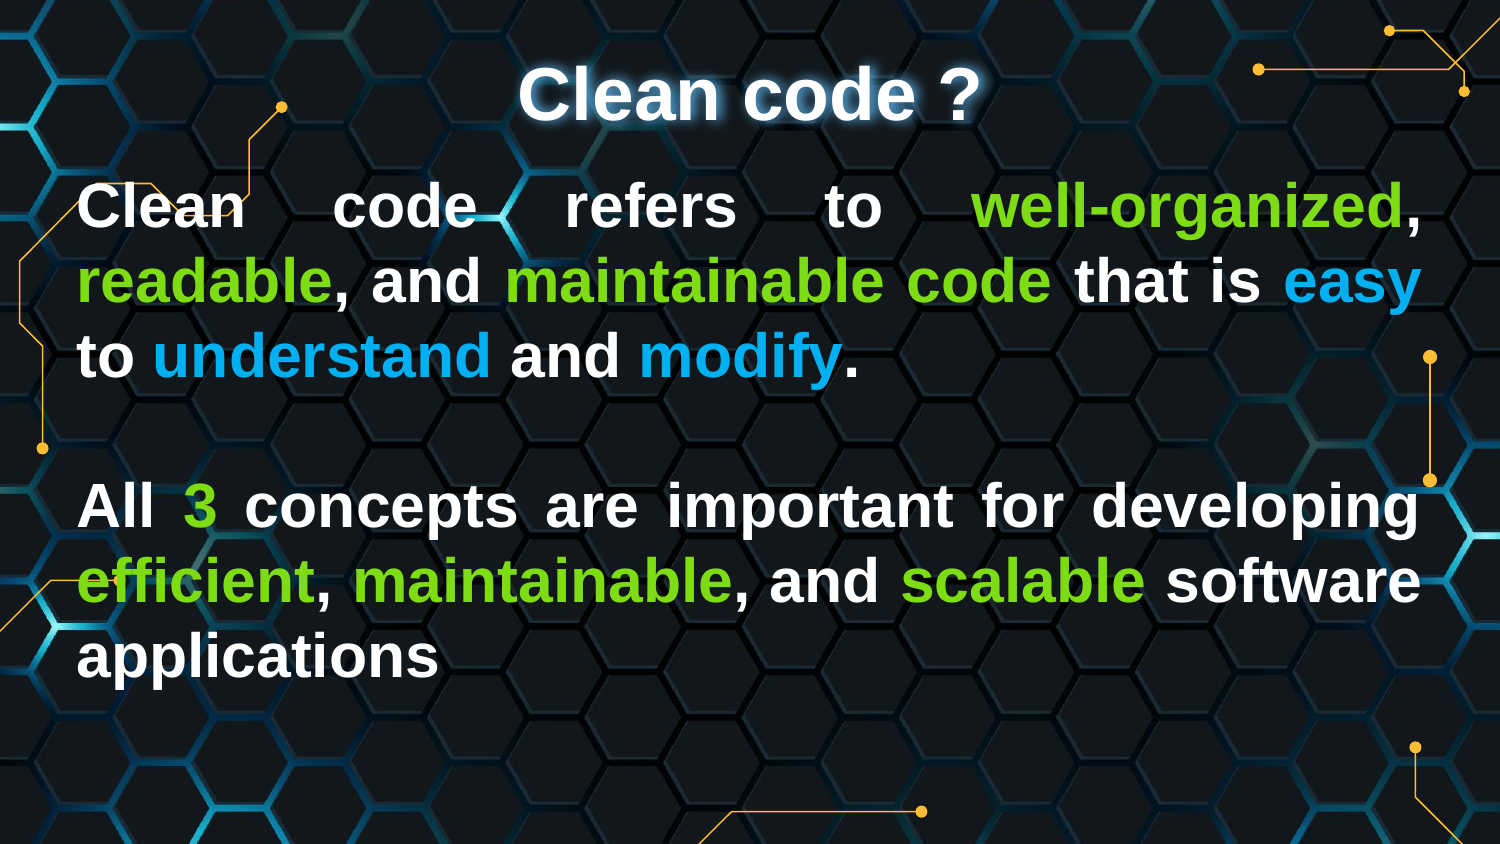

# Clean code ?
Clean code refers to well-organized, readable, and maintainable code that is easy to understand and modify.

All 3 concepts are important for developing efficient, maintainable, and scalable software applications